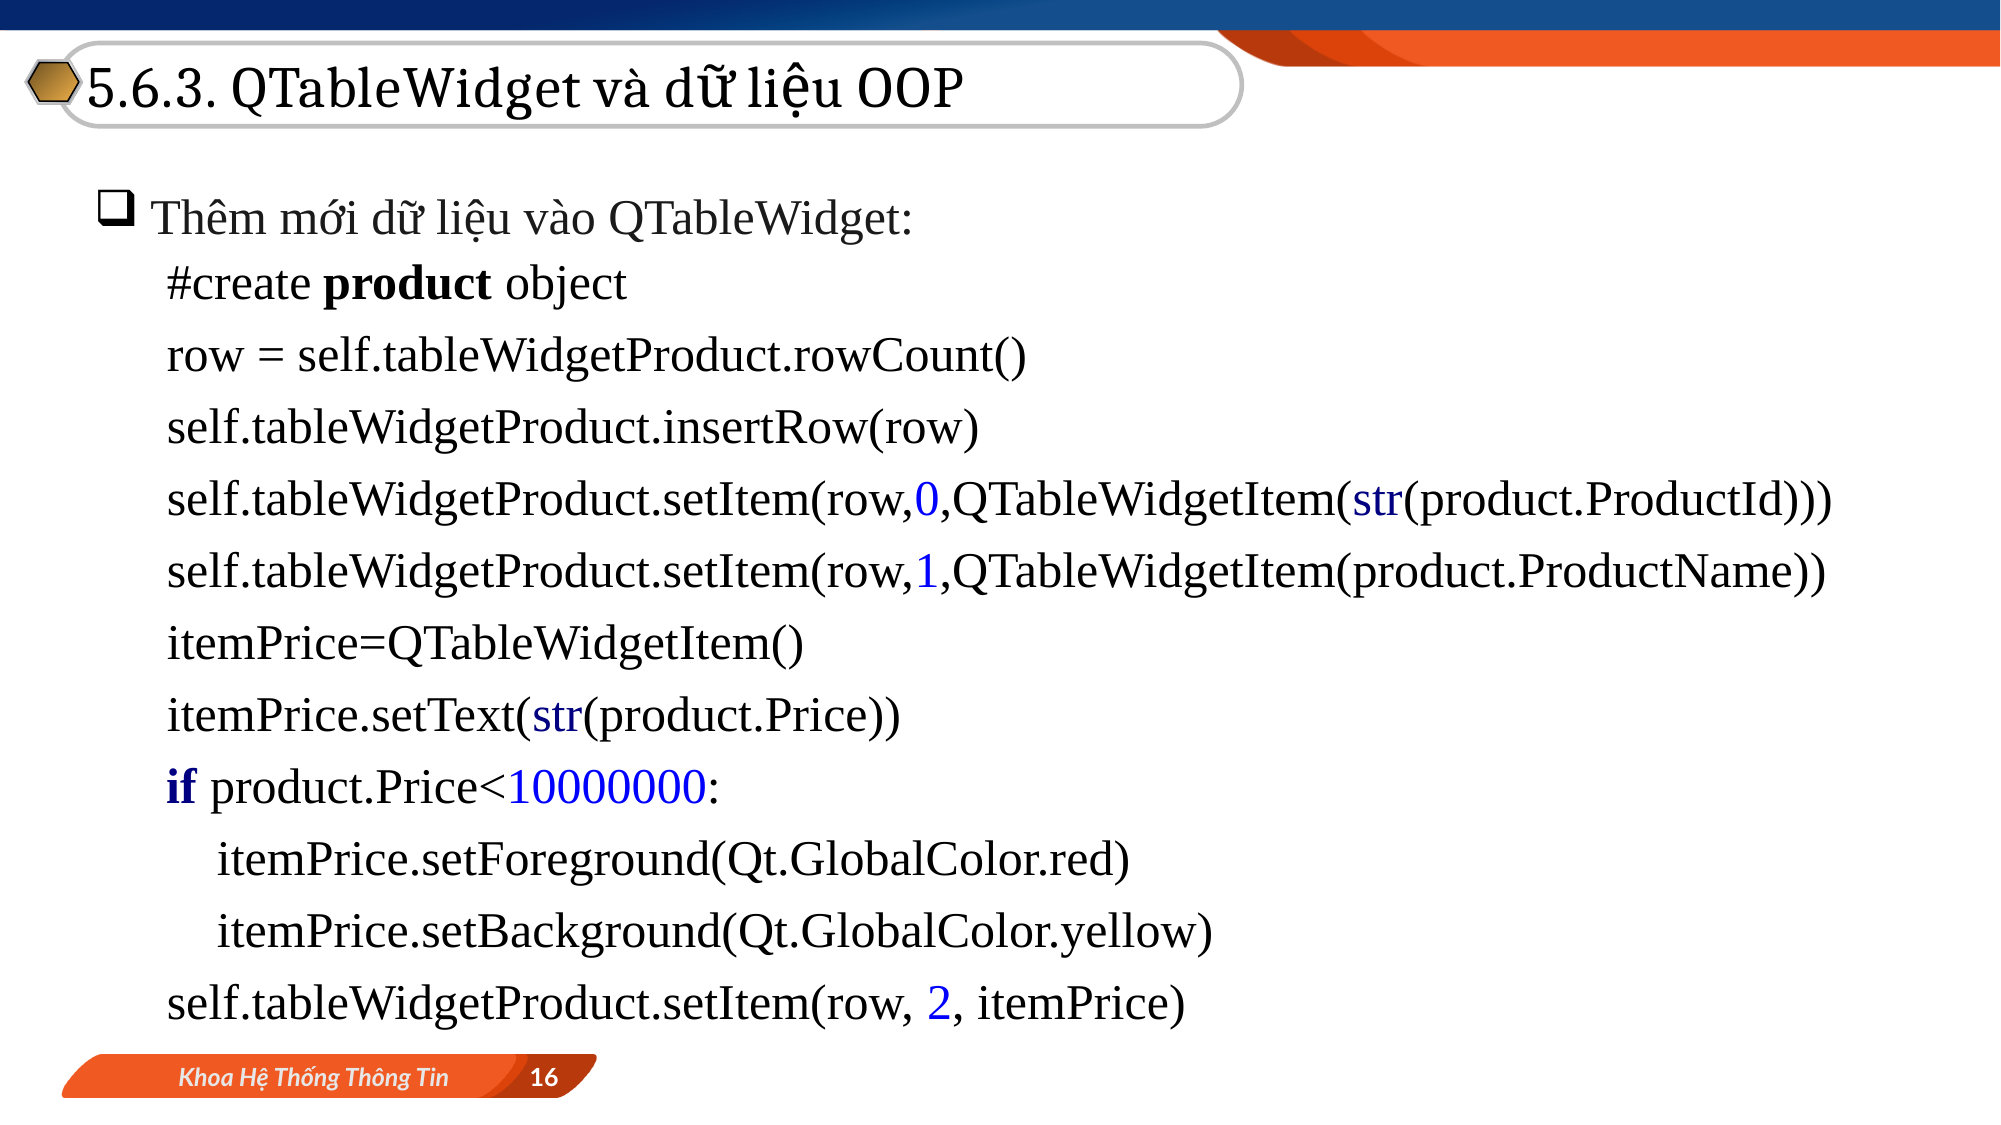

5.6.3. QTableWidget và dữ liệu OOP

Thêm mới dữ liệu vào QTableWidget:
#create product object
row = self.tableWidgetProduct.rowCount()
self.tableWidgetProduct.insertRow(row)
self.tableWidgetProduct.setItem(row,0,QTableWidgetItem(str(product.ProductId)))
self.tableWidgetProduct.setItem(row,1,QTableWidgetItem(product.ProductName))
itemPrice=QTableWidgetItem()
itemPrice.setText(str(product.Price))
if product.Price<10000000:
    itemPrice.setForeground(Qt.GlobalColor.red)
    itemPrice.setBackground(Qt.GlobalColor.yellow)
self.tableWidgetProduct.setItem(row, 2, itemPrice)
16
Khoa Hệ Thống Thông Tin